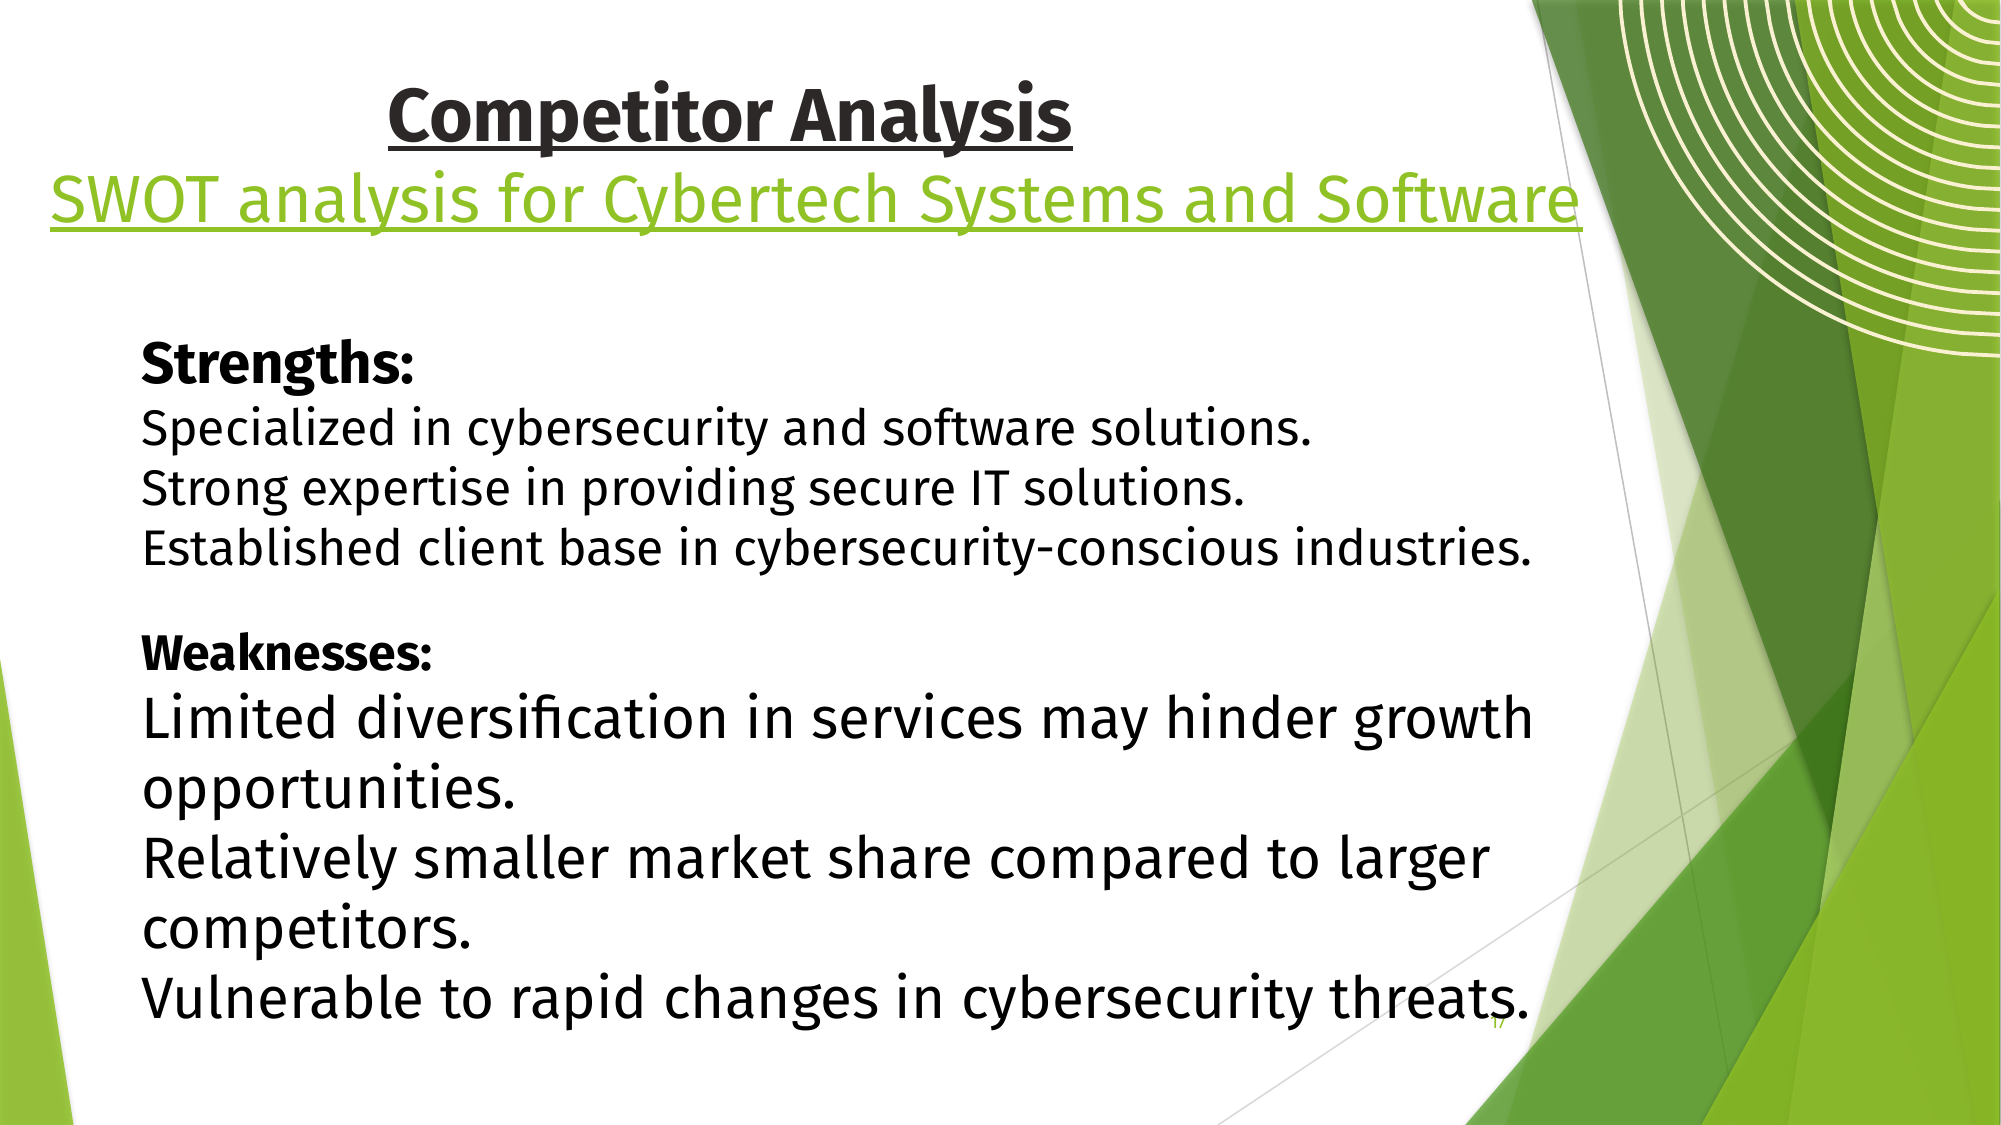

# Competitor Analysis SWOT analysis for Cybertech Systems and Software

Strengths:
Specialized in cybersecurity and software solutions.
Strong expertise in providing secure IT solutions.
Established client base in cybersecurity-conscious industries.

Weaknesses:
Limited diversification in services may hinder growth opportunities.
Relatively smaller market share compared to larger competitors.
Vulnerable to rapid changes in cybersecurity threats.

17